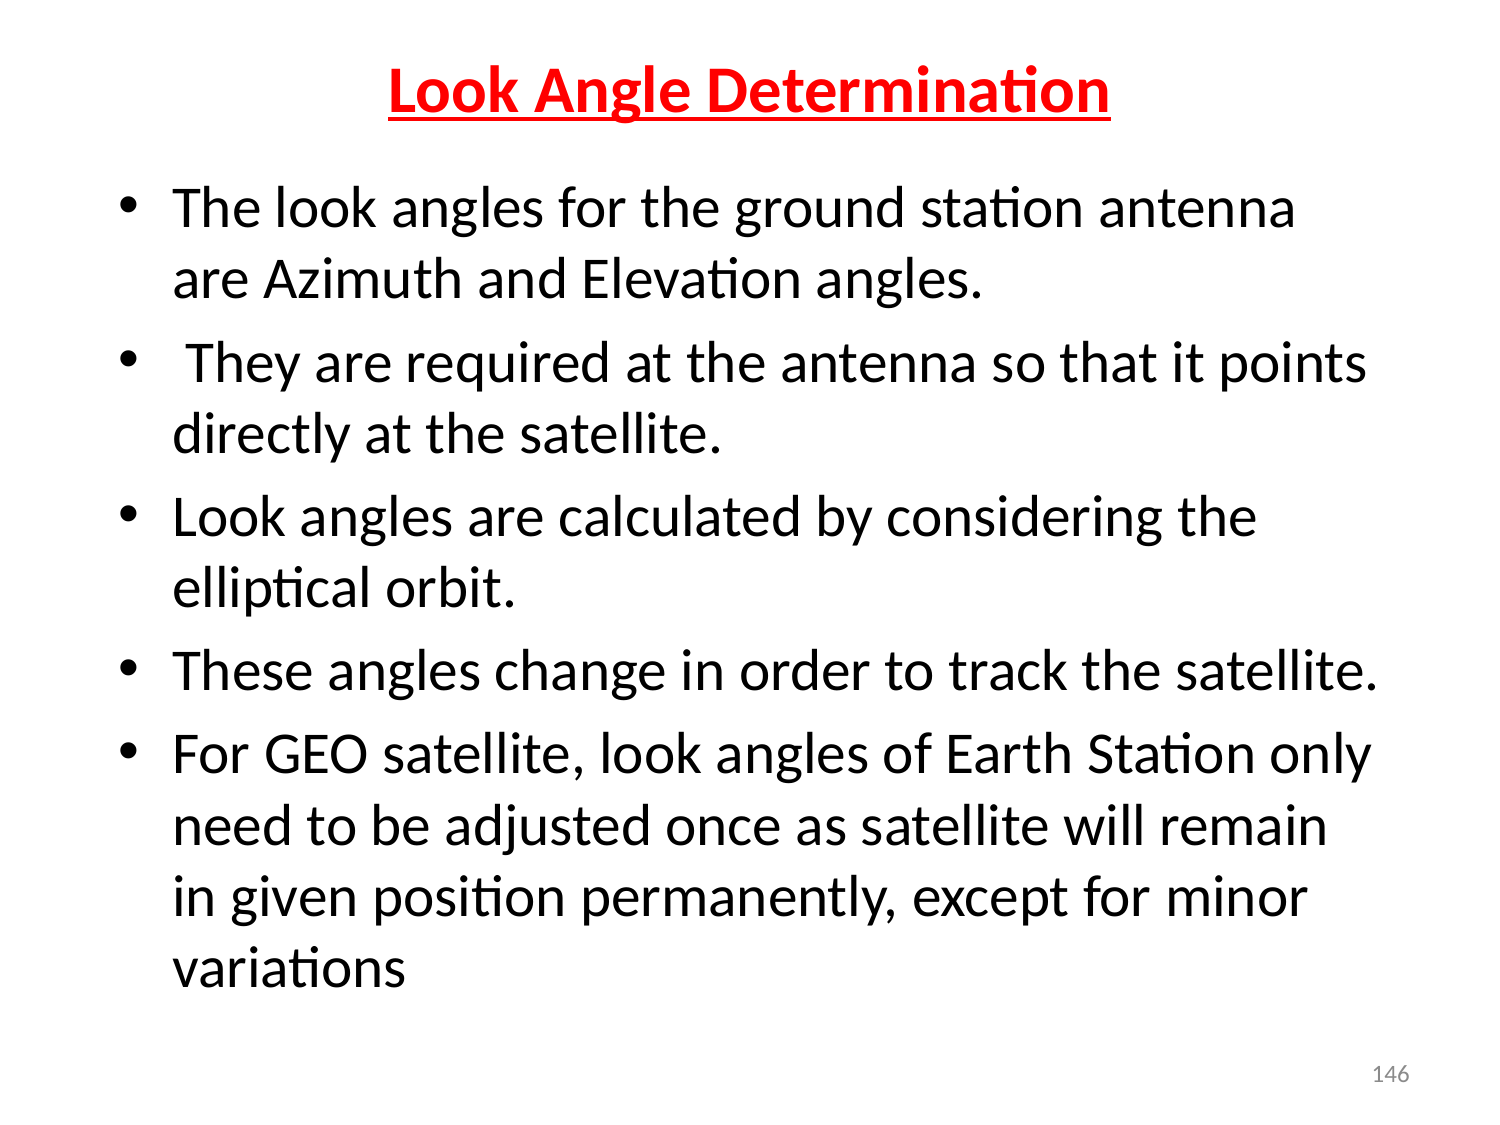

# Look Angle Determination
The look angles for the ground station antenna are Azimuth and Elevation angles.
 They are required at the antenna so that it points directly at the satellite.
Look angles are calculated by considering the elliptical orbit.
These angles change in order to track the satellite.
For GEO satellite, look angles of Earth Station only need to be adjusted once as satellite will remain in given position permanently, except for minor variations
146